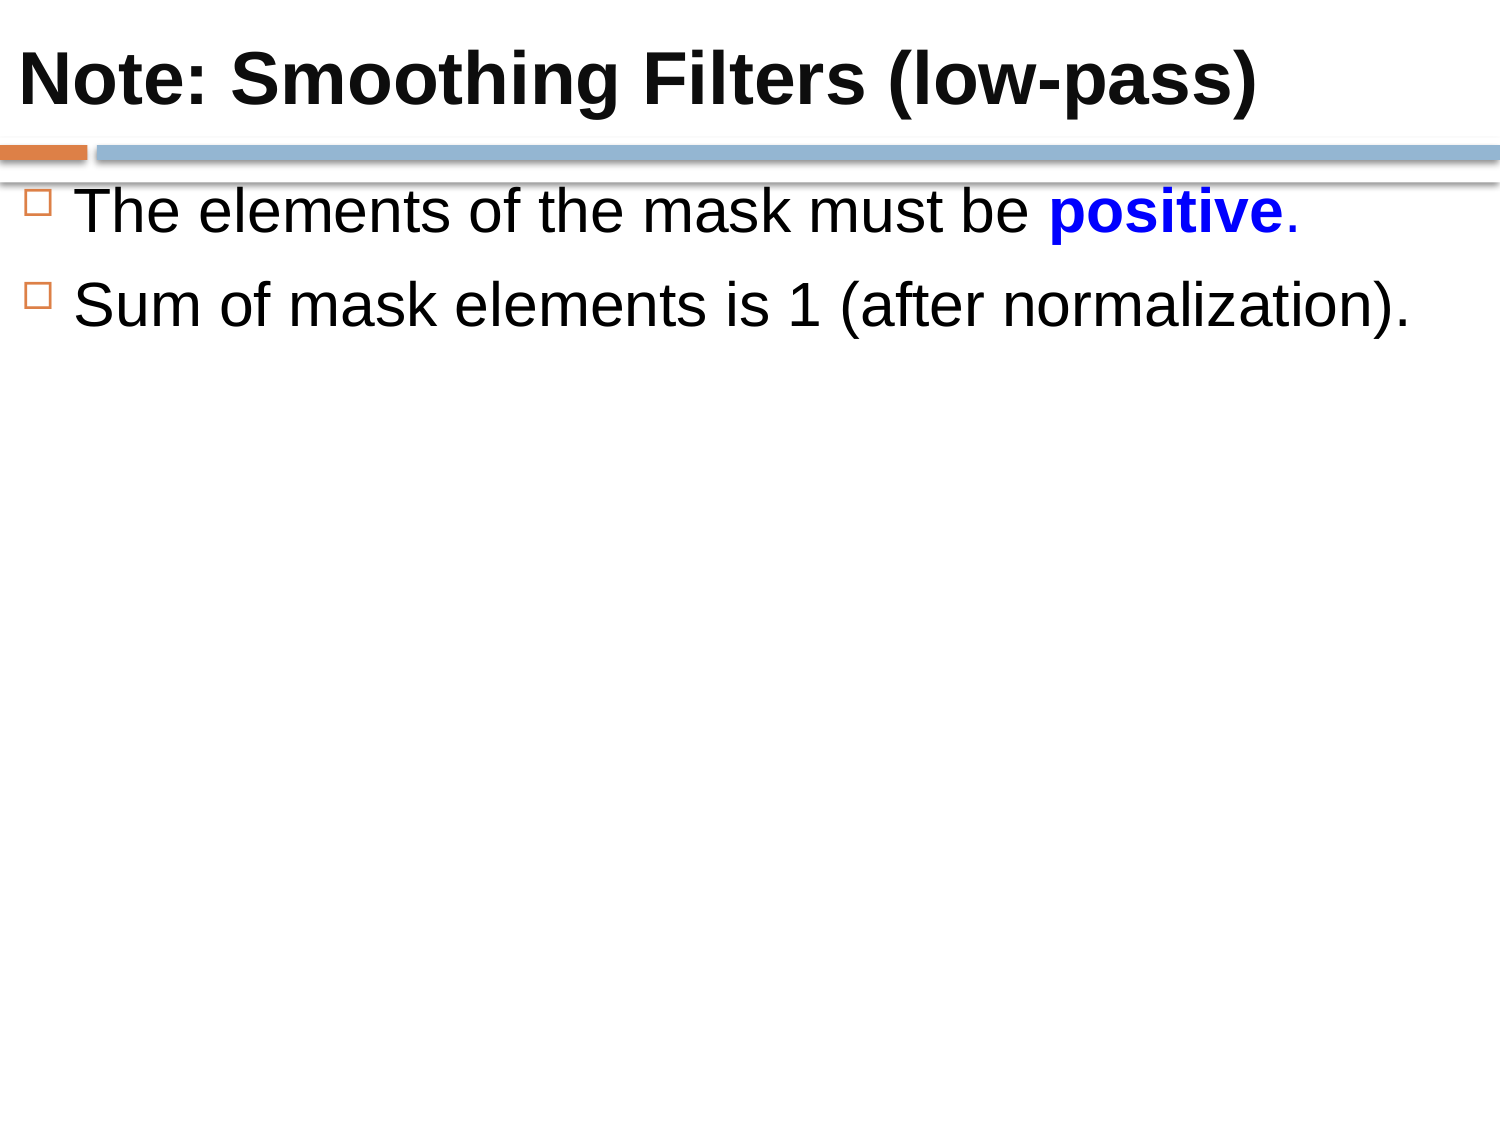

# Note: Smoothing Filters (low-pass)
The elements of the mask must be positive.
Sum of mask elements is 1 (after normalization).